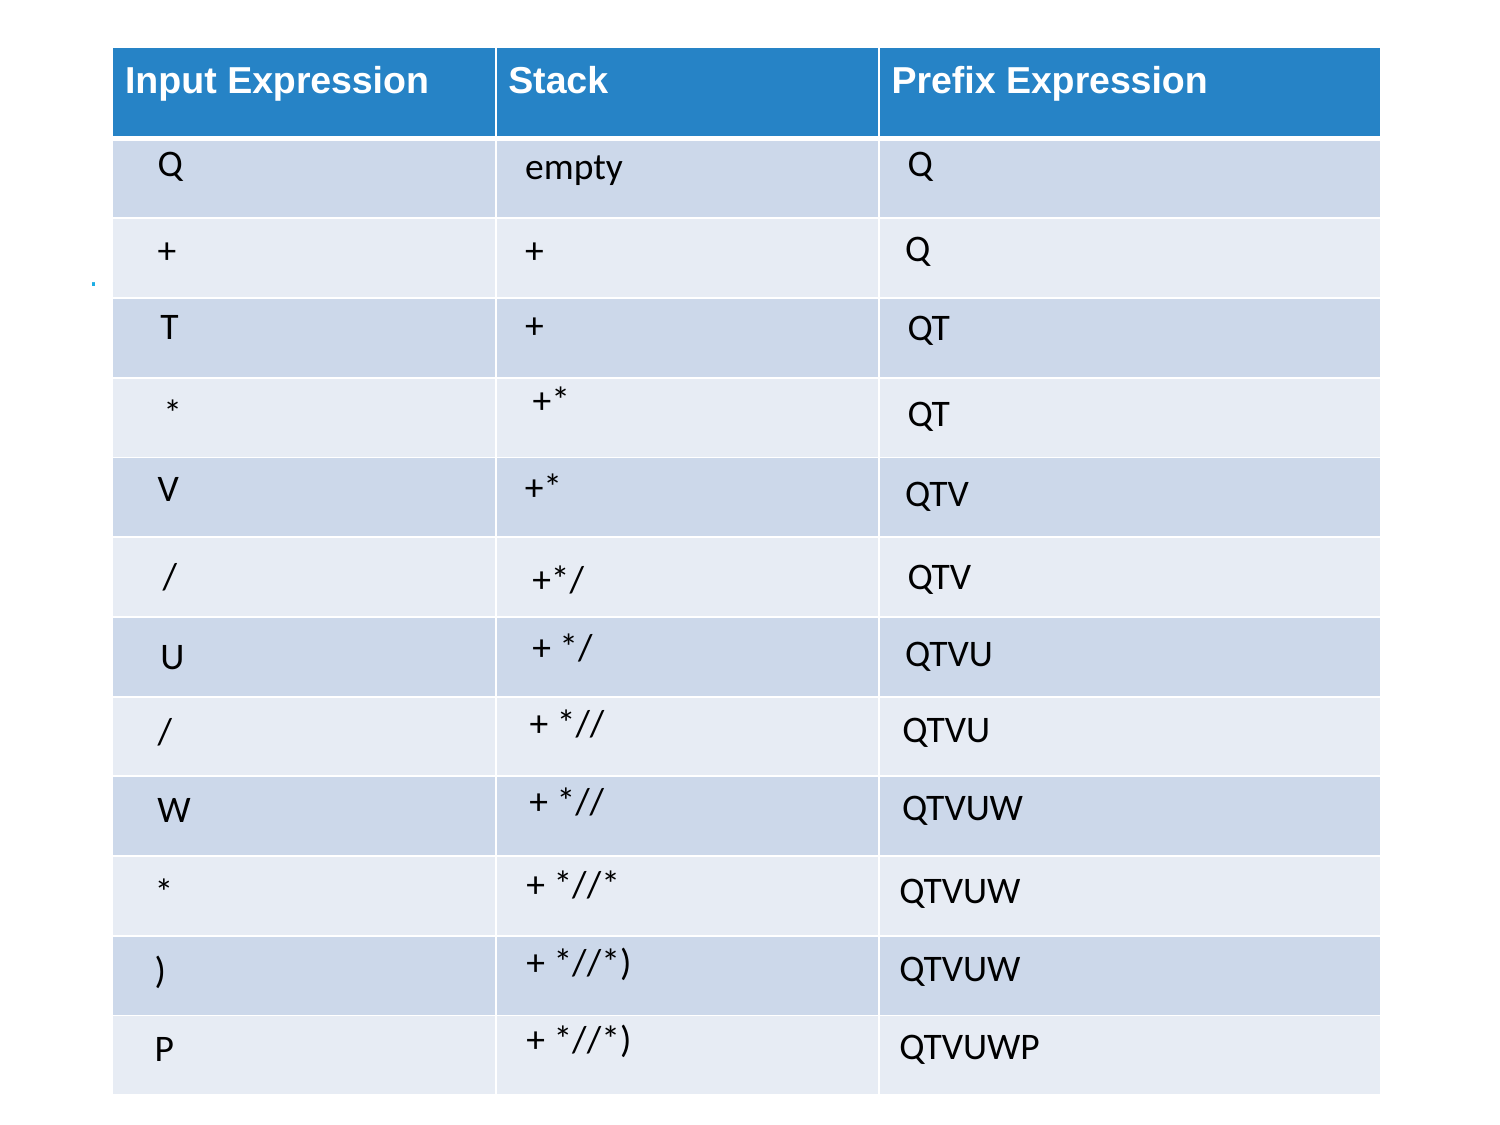

| Input Expression | Stack | Prefix Expression |
| --- | --- | --- |
|  |  |  |
|  |  |  |
|  |  |  |
|  |  |  |
|  |  |  |
|  |  |  |
|  |  |  |
|  |  |  |
|  |  |  |
|  |  |  |
|  |  |  |
|  |  |  |
Q
Q

empty
Q
+
+
+
T
QT
+*
*
QT
+*
V
QTV
/
QTV
+*/
+ */
QTVU
U
+ *//
QTVU
/
+ *//
QTVUW
W
+ *//*
QTVUW
*
+ *//*)
QTVUW
)
+ *//*)
QTVUWP
P